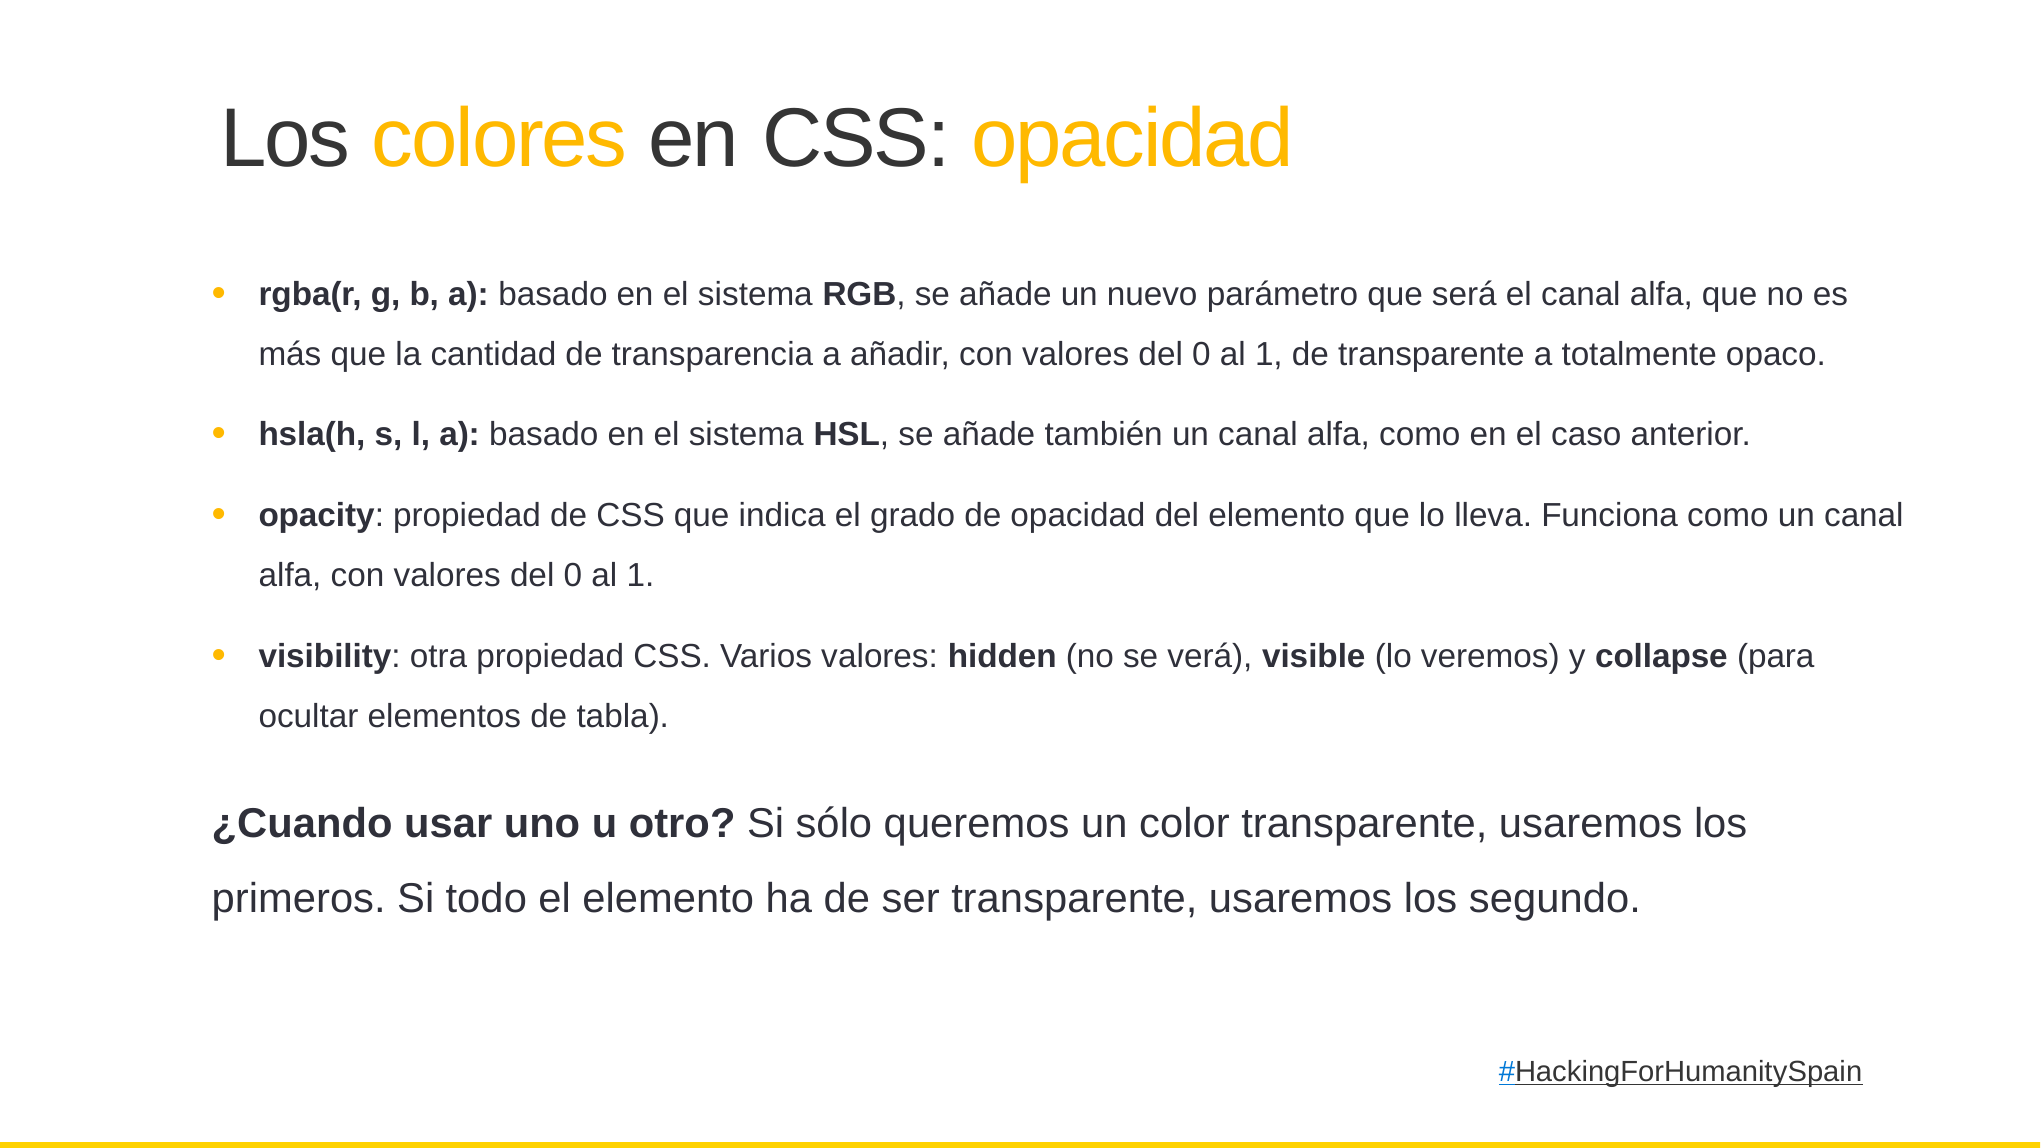

Los colores en CSS: opacidad
rgba(r, g, b, a): basado en el sistema RGB, se añade un nuevo parámetro que será el canal alfa, que no es más que la cantidad de transparencia a añadir, con valores del 0 al 1, de transparente a totalmente opaco.
hsla(h, s, l, a): basado en el sistema HSL, se añade también un canal alfa, como en el caso anterior.
opacity: propiedad de CSS que indica el grado de opacidad del elemento que lo lleva. Funciona como un canal alfa, con valores del 0 al 1.
visibility: otra propiedad CSS. Varios valores: hidden (no se verá), visible (lo veremos) y collapse (para ocultar elementos de tabla).
¿Cuando usar uno u otro? Si sólo queremos un color transparente, usaremos los primeros. Si todo el elemento ha de ser transparente, usaremos los segundo.
#HackingForHumanitySpain